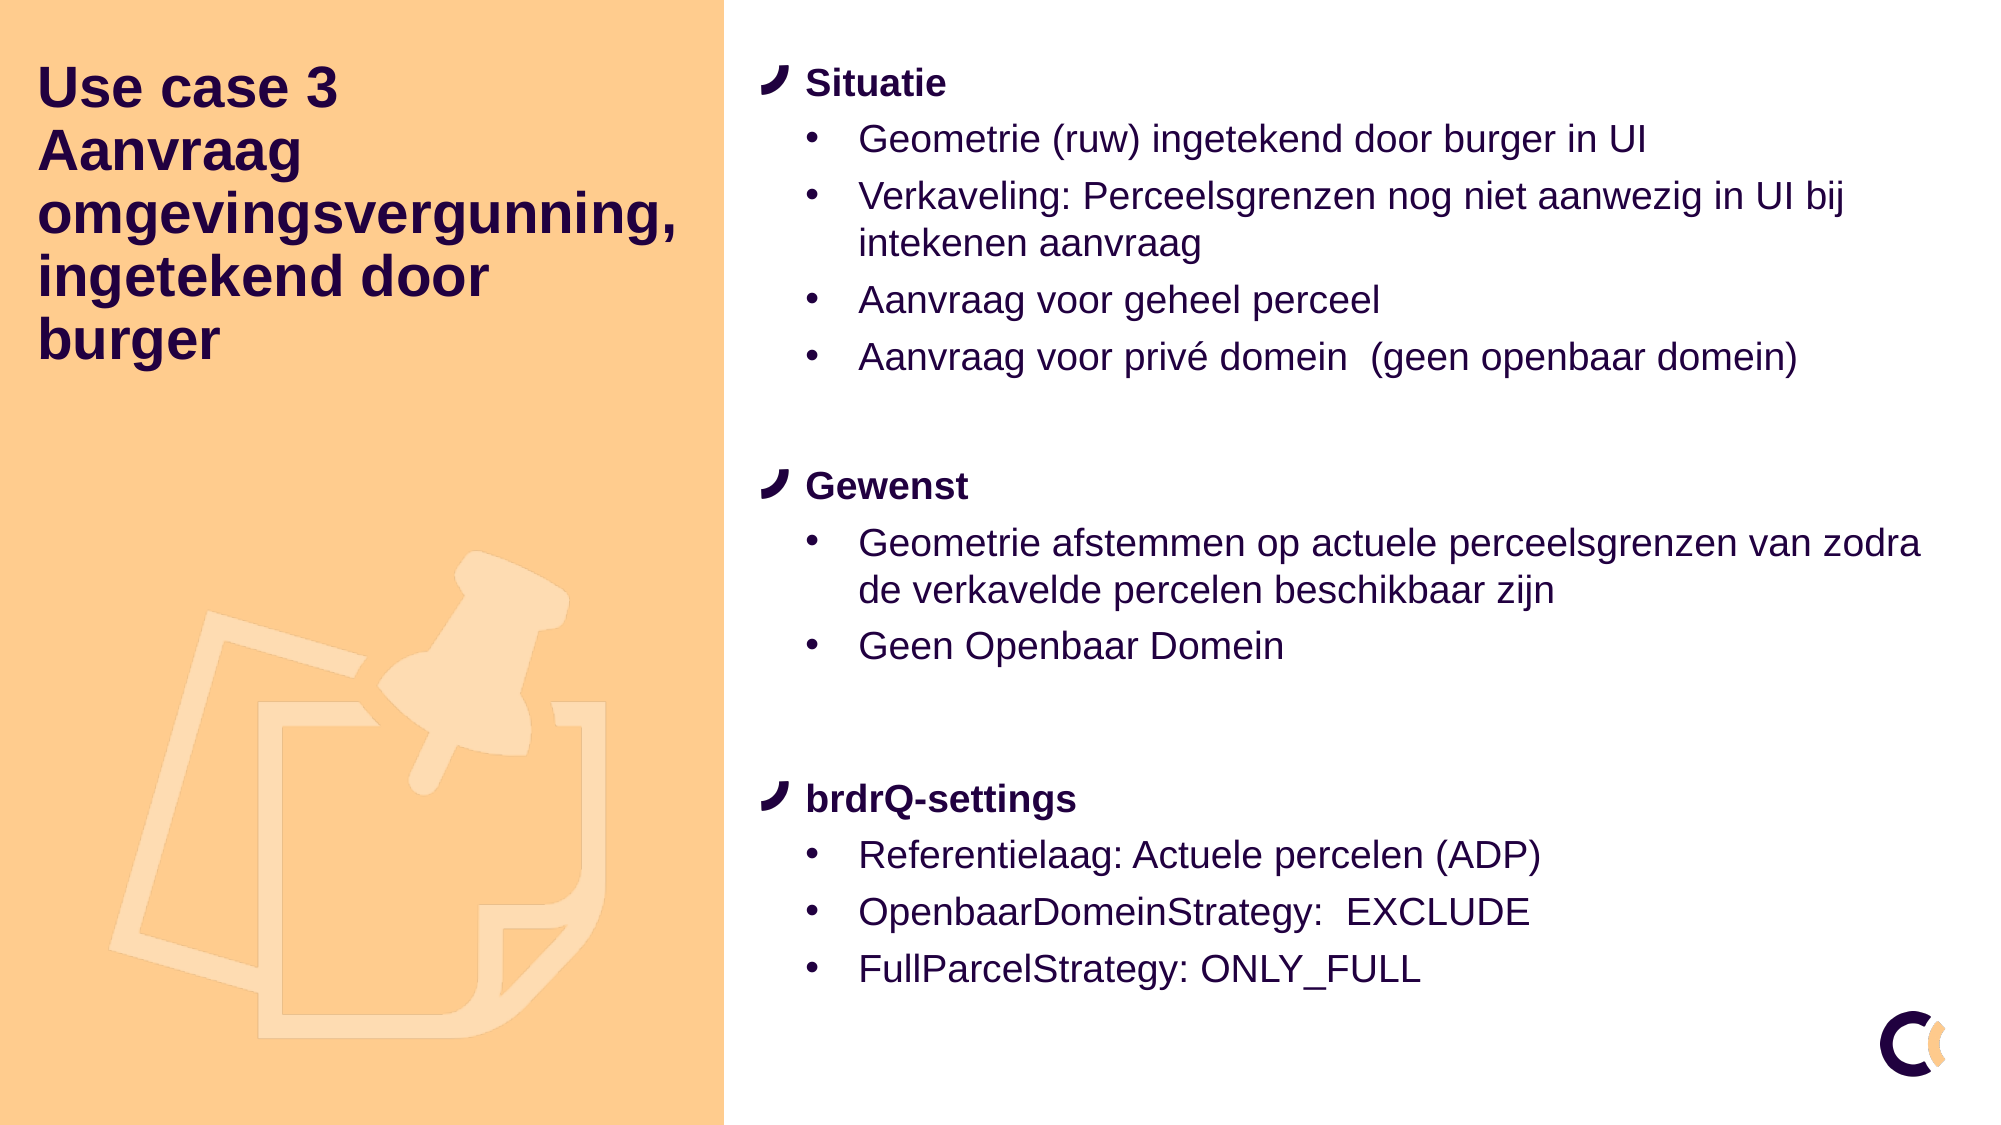

Situatie
Geometrie (ruw) ingetekend door burger in UI
Verkaveling: Perceelsgrenzen nog niet aanwezig in UI bij intekenen aanvraag
Aanvraag voor geheel perceel
Aanvraag voor privé domein  (geen openbaar domein)
Gewenst
Geometrie afstemmen op actuele perceelsgrenzen van zodra de verkavelde percelen beschikbaar zijn
Geen Openbaar Domein

brdrQ-settings
Referentielaag: Actuele percelen (ADP)
OpenbaarDomeinStrategy:  EXCLUDE
FullParcelStrategy: ONLY_FULL
# Use case 3 Aanvraag omgevingsvergunning, ingetekend door burger